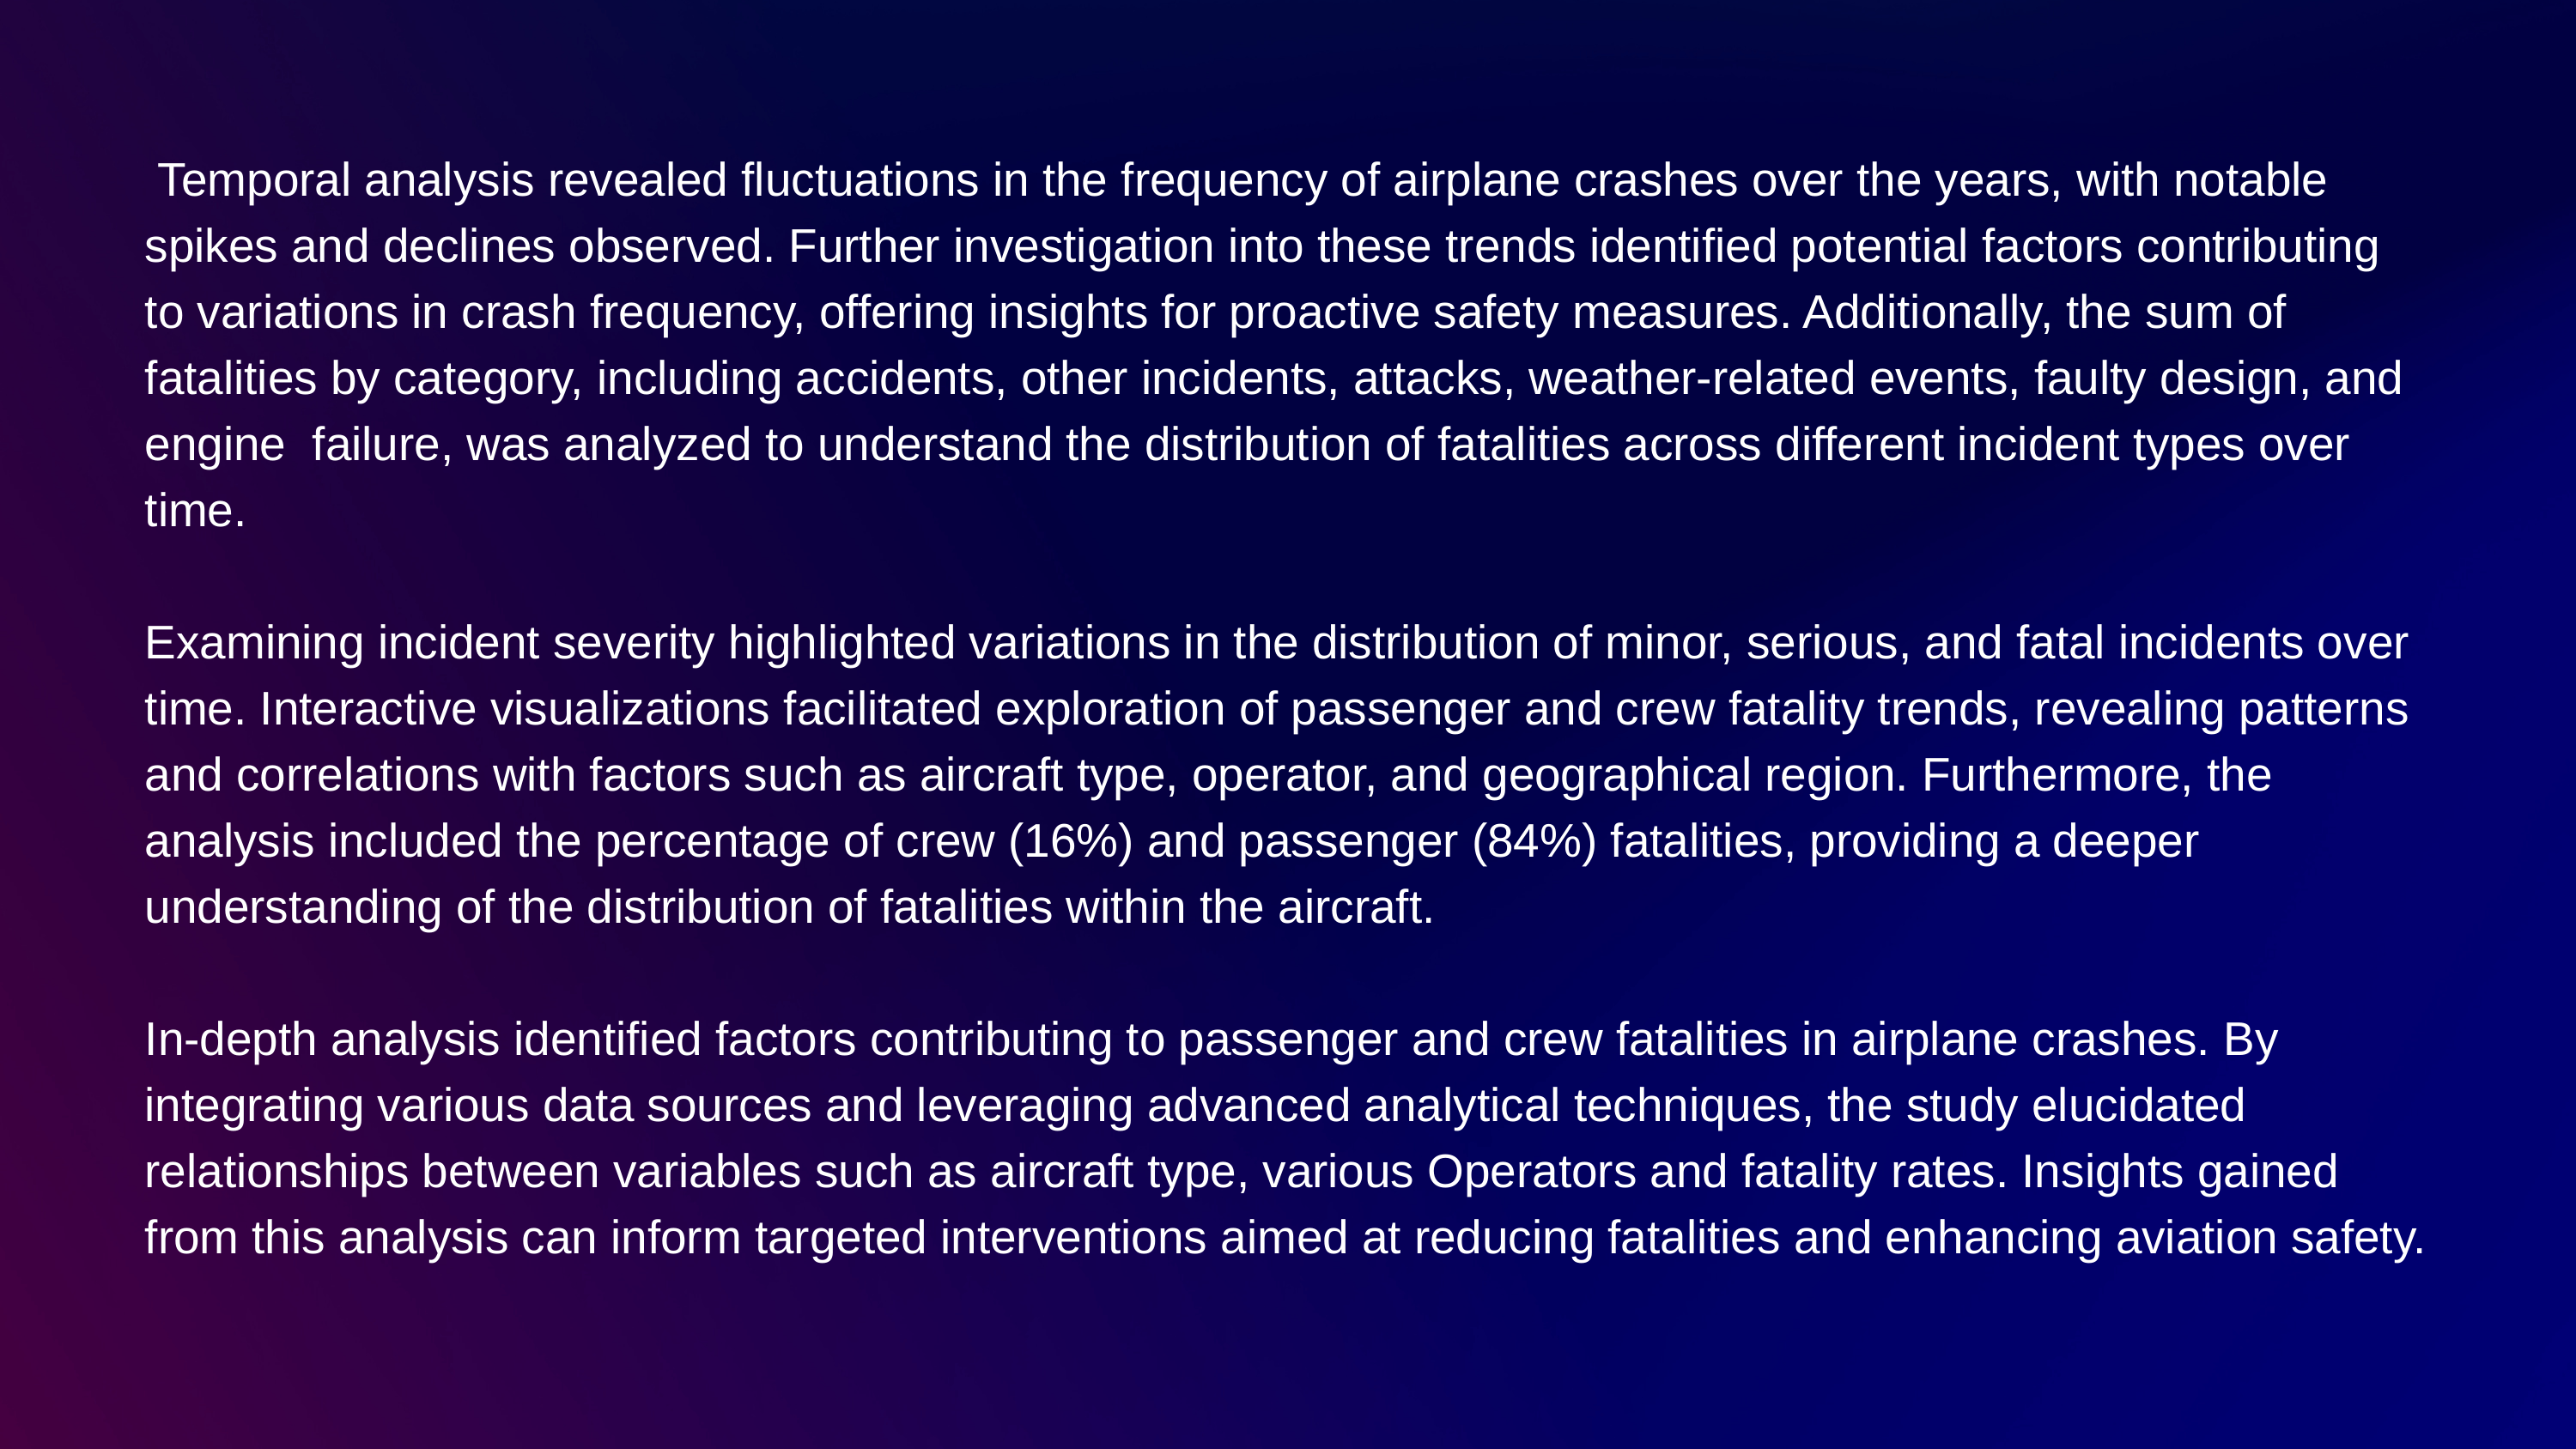

Temporal analysis revealed fluctuations in the frequency of airplane crashes over the years, with notable spikes and declines observed. Further investigation into these trends identified potential factors contributing to variations in crash frequency, offering insights for proactive safety measures. Additionally, the sum of fatalities by category, including accidents, other incidents, attacks, weather-related events, faulty design, and engine  failure, was analyzed to understand the distribution of fatalities across different incident types over time.

Examining incident severity highlighted variations in the distribution of minor, serious, and fatal incidents over time. Interactive visualizations facilitated exploration of passenger and crew fatality trends, revealing patterns and correlations with factors such as aircraft type, operator, and geographical region. Furthermore, the analysis included the percentage of crew (16%) and passenger (84%) fatalities, providing a deeper understanding of the distribution of fatalities within the aircraft.

In-depth analysis identified factors contributing to passenger and crew fatalities in airplane crashes. By
integrating various data sources and leveraging advanced analytical techniques, the study elucidated
relationships between variables such as aircraft type, various Operators and fatality rates. Insights gained
from this analysis can inform targeted interventions aimed at reducing fatalities and enhancing aviation safety.